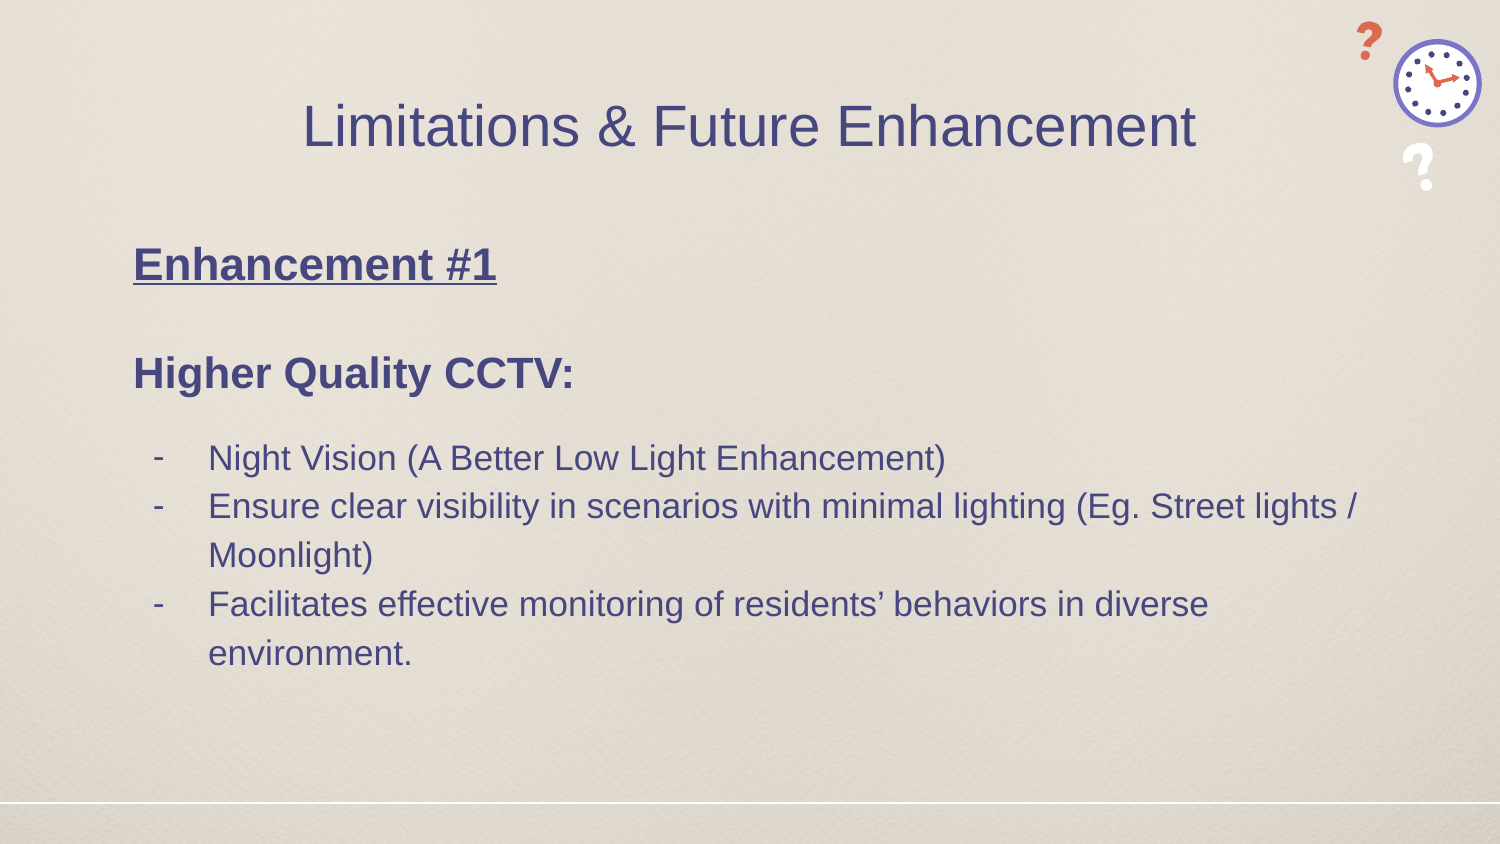

# Limitations & Future Enhancement
Enhancement #1

Higher Quality CCTV:
Night Vision (A Better Low Light Enhancement)
Ensure clear visibility in scenarios with minimal lighting (Eg. Street lights / Moonlight)
Facilitates effective monitoring of residents’ behaviors in diverse environment.